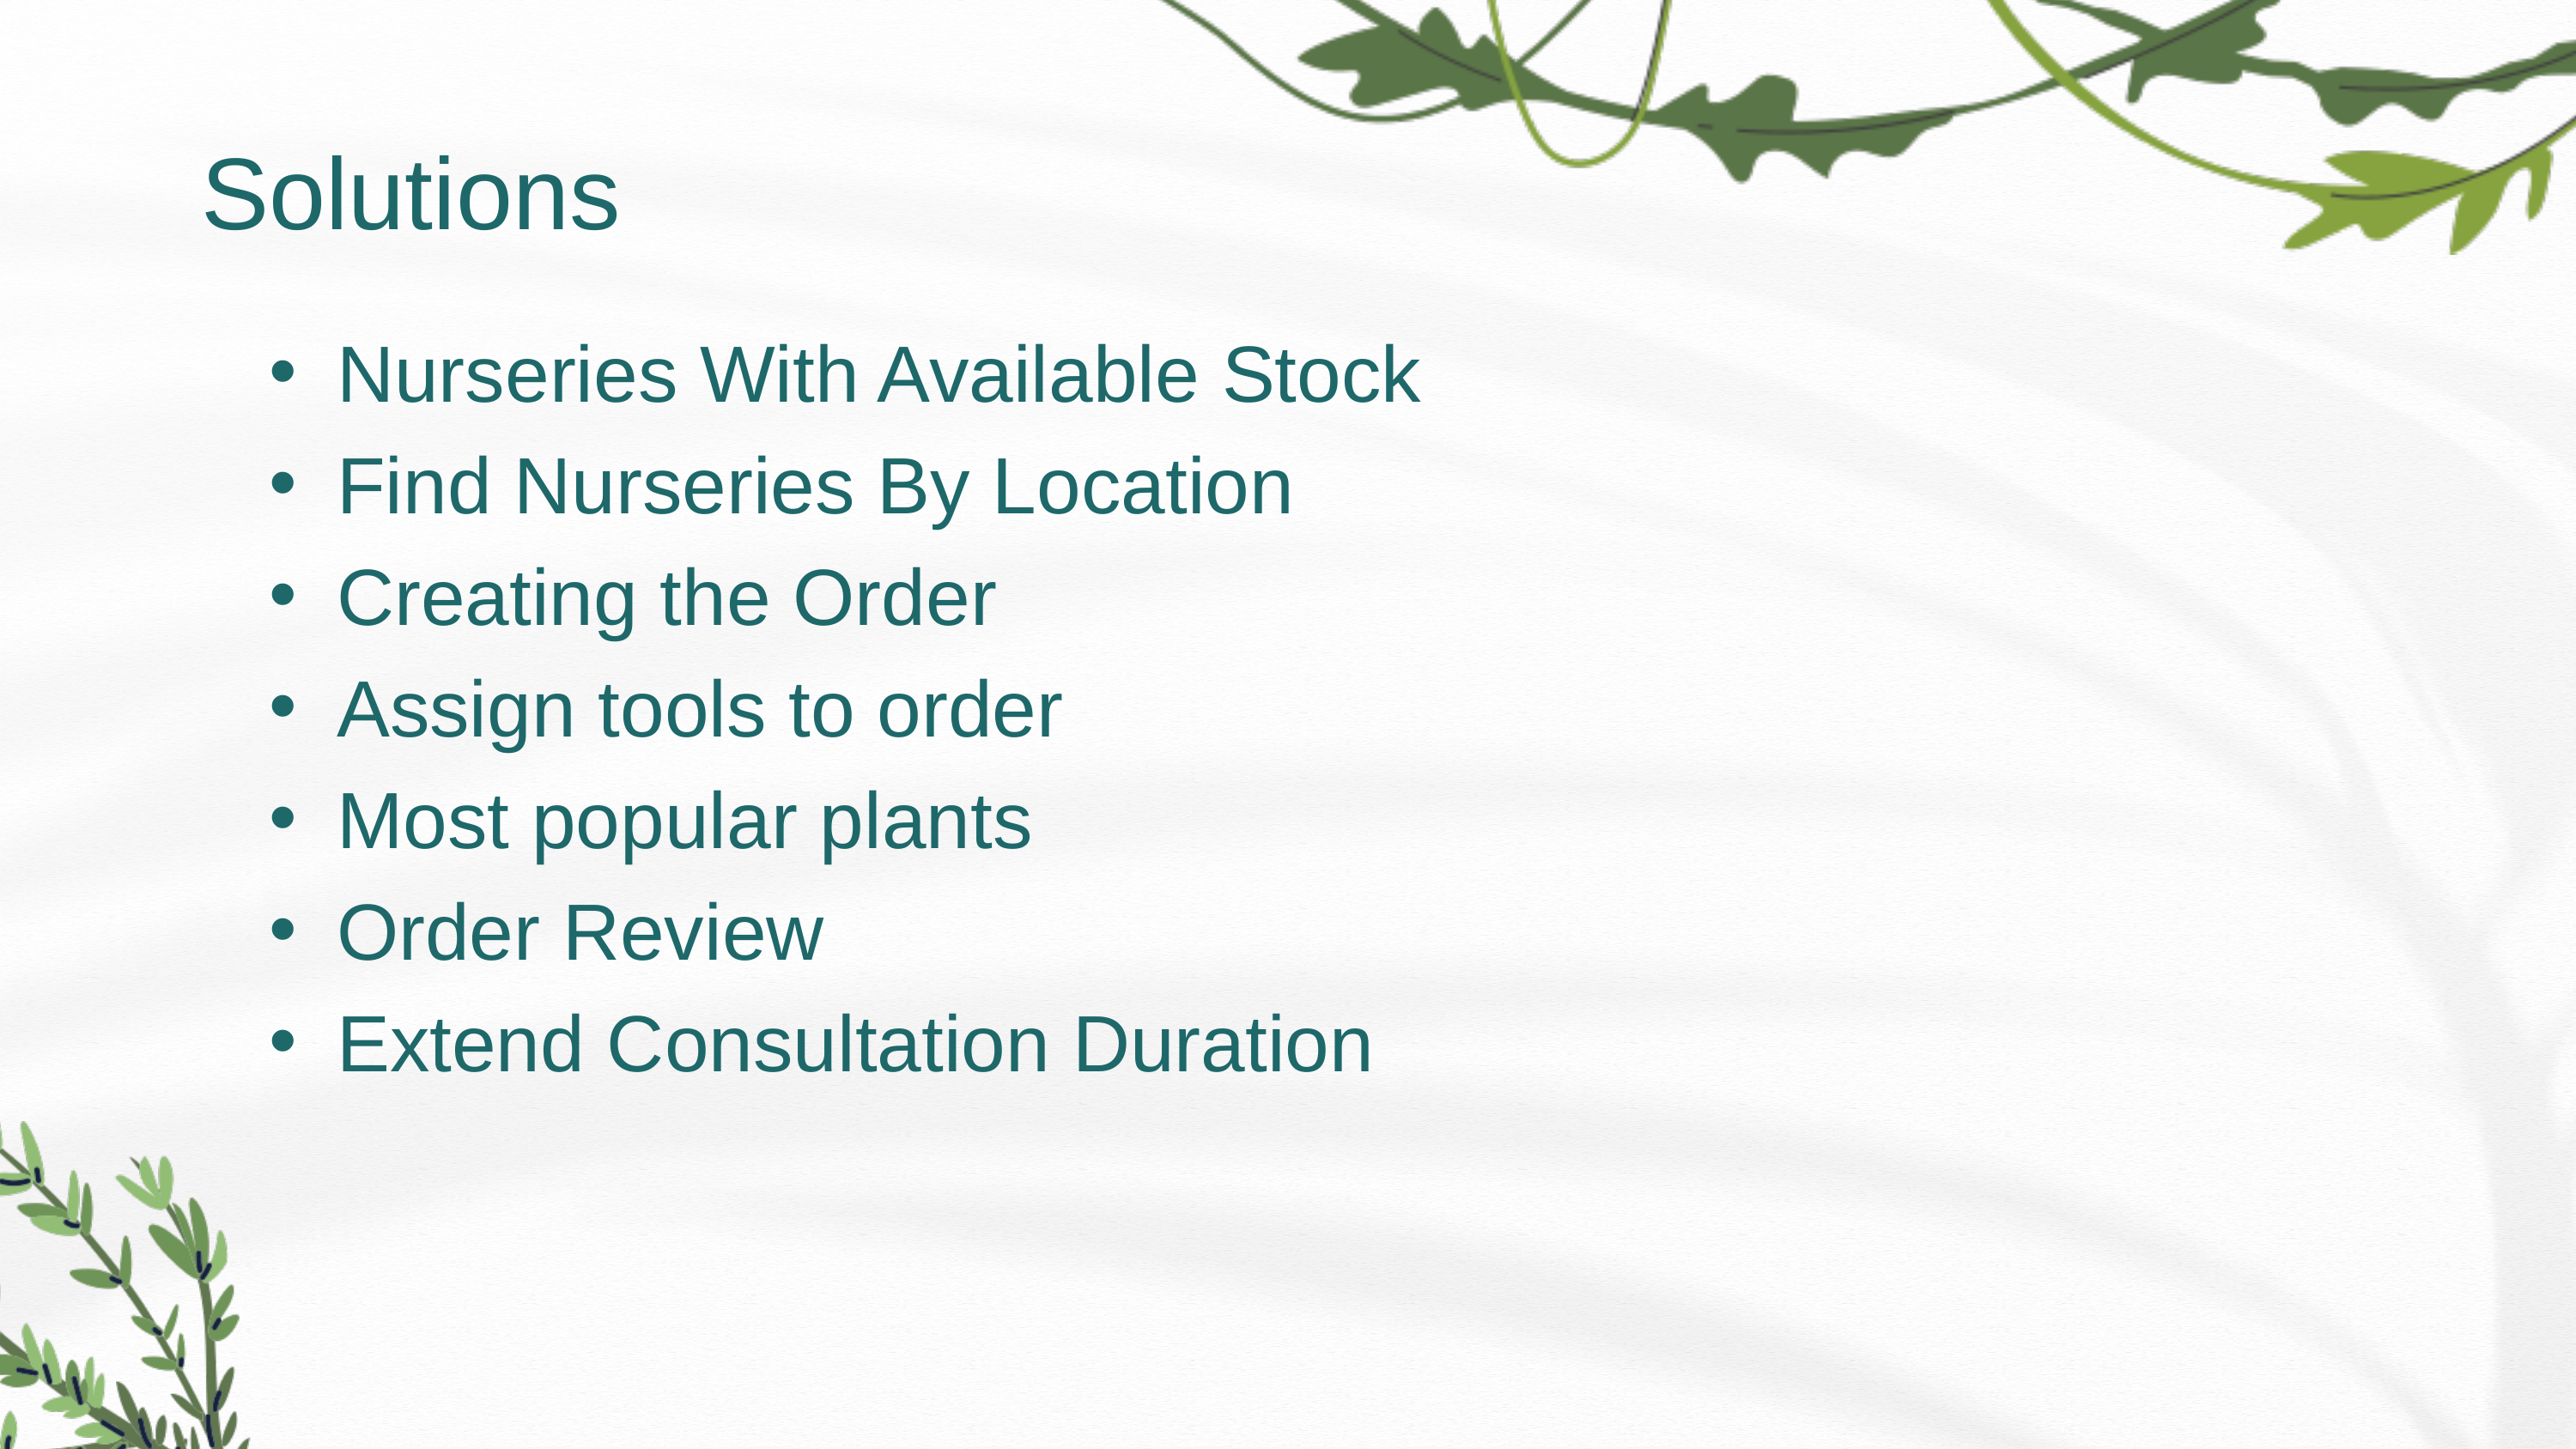

Solutions
Nurseries With Available Stock
Find Nurseries By Location
Creating the Order
Assign tools to order
Most popular plants
Order Review
Extend Consultation Duration